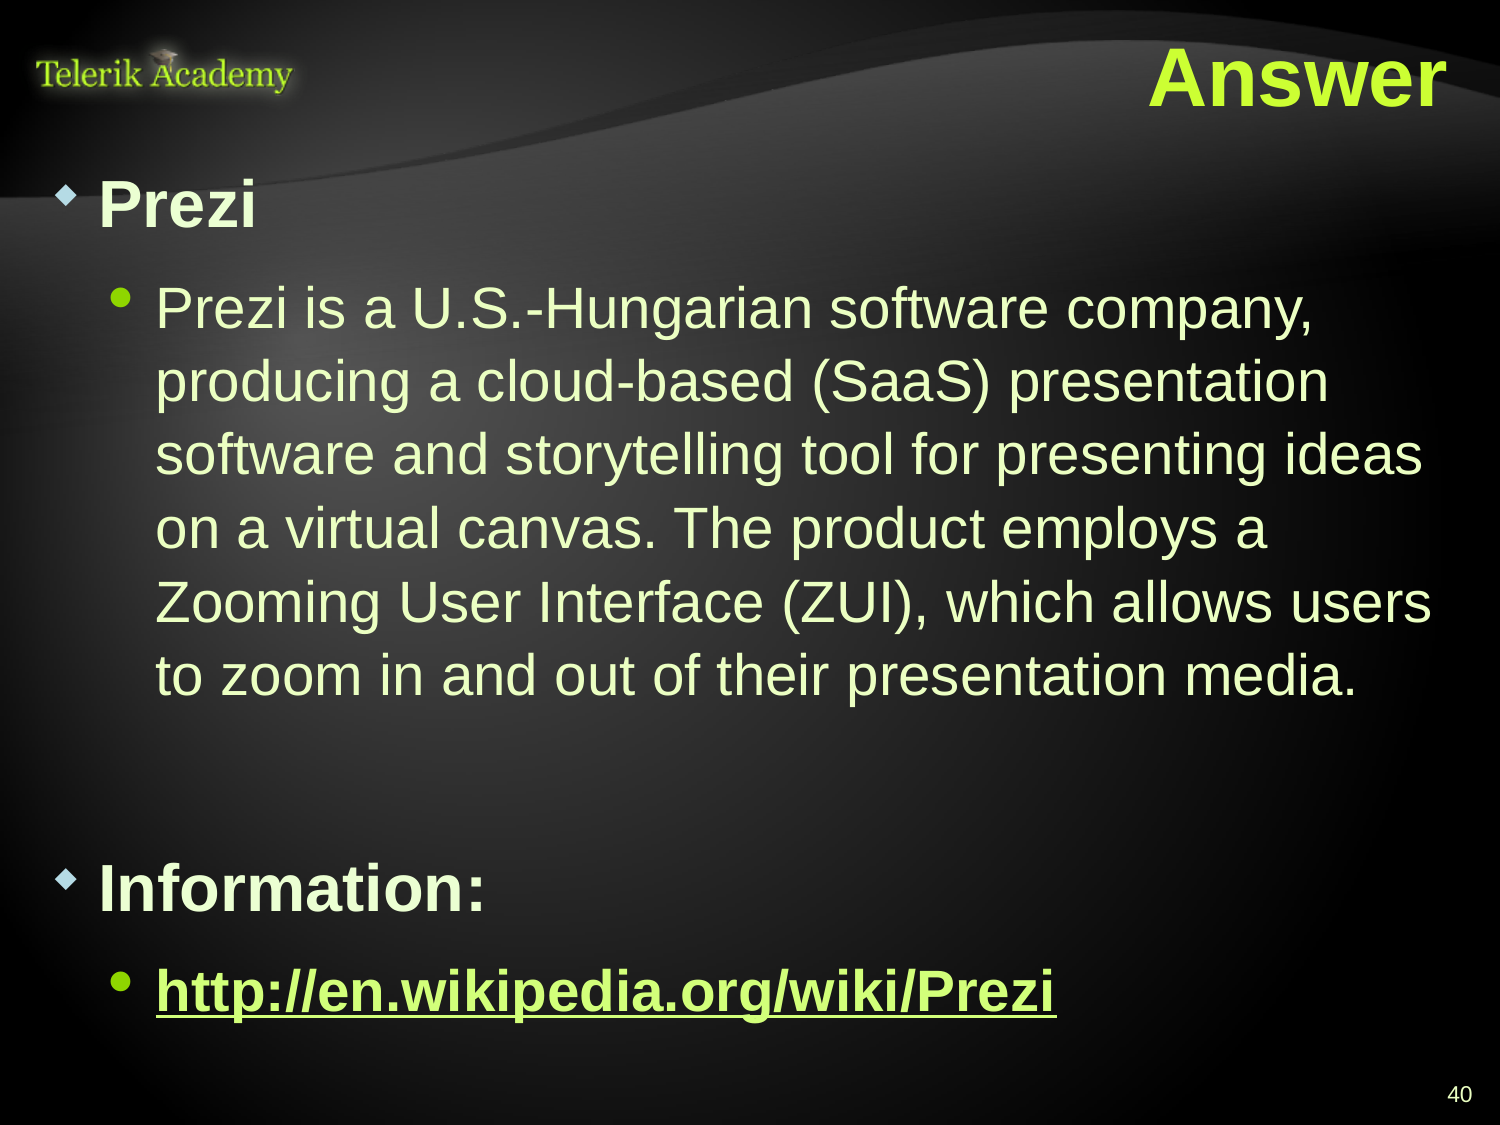

# Answer
Prezi
Prezi is a U.S.-Hungarian software company, producing a cloud-based (SaaS) presentation software and storytelling tool for presenting ideas on a virtual canvas. The product employs a Zooming User Interface (ZUI), which allows users to zoom in and out of their presentation media.

Information:
http://en.wikipedia.org/wiki/Prezi
40